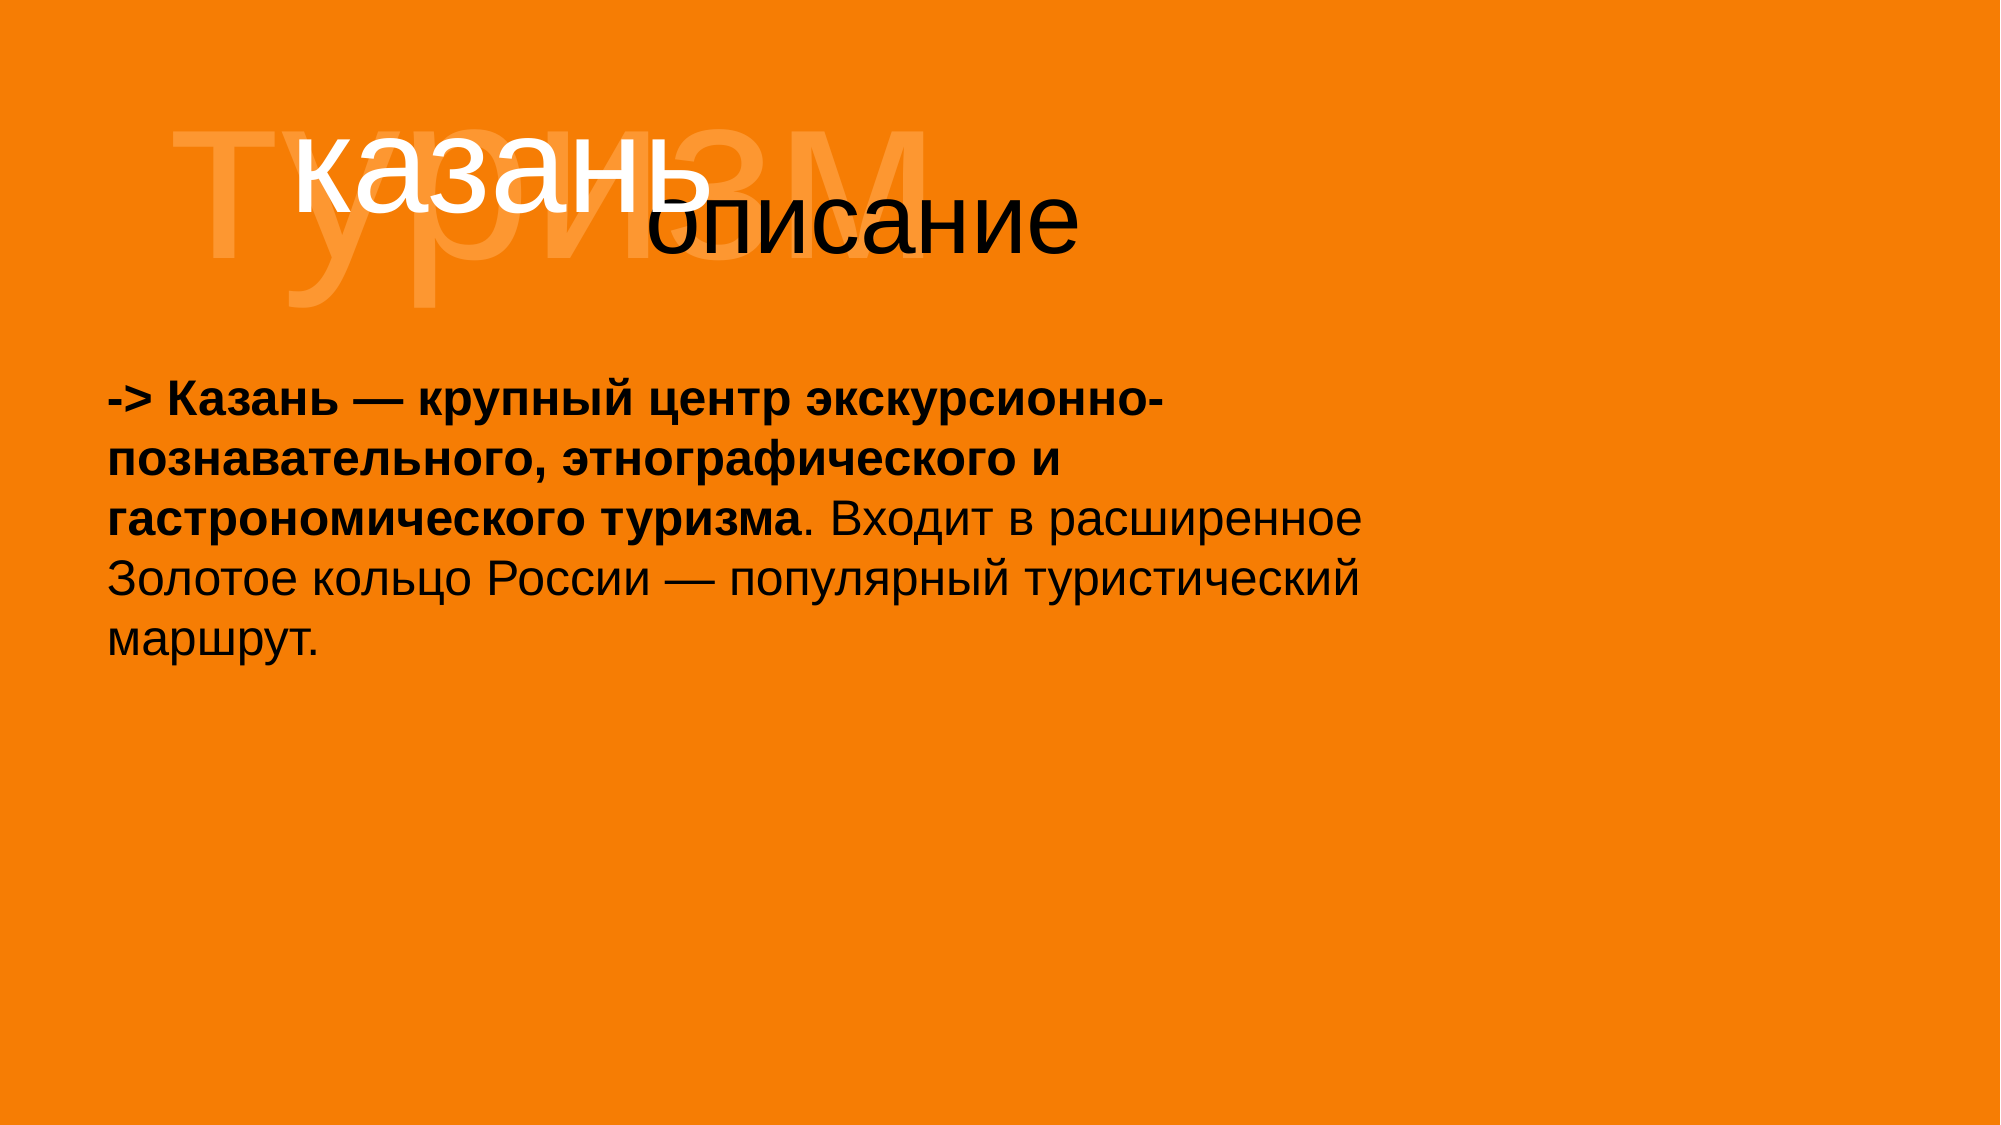

# описание
туризм
казань
-> Казань — крупный центр экскурсионно-познавательного, этнографического и гастрономического туризма. Входит в расширенное Золотое кольцо России — популярный туристический маршрут.